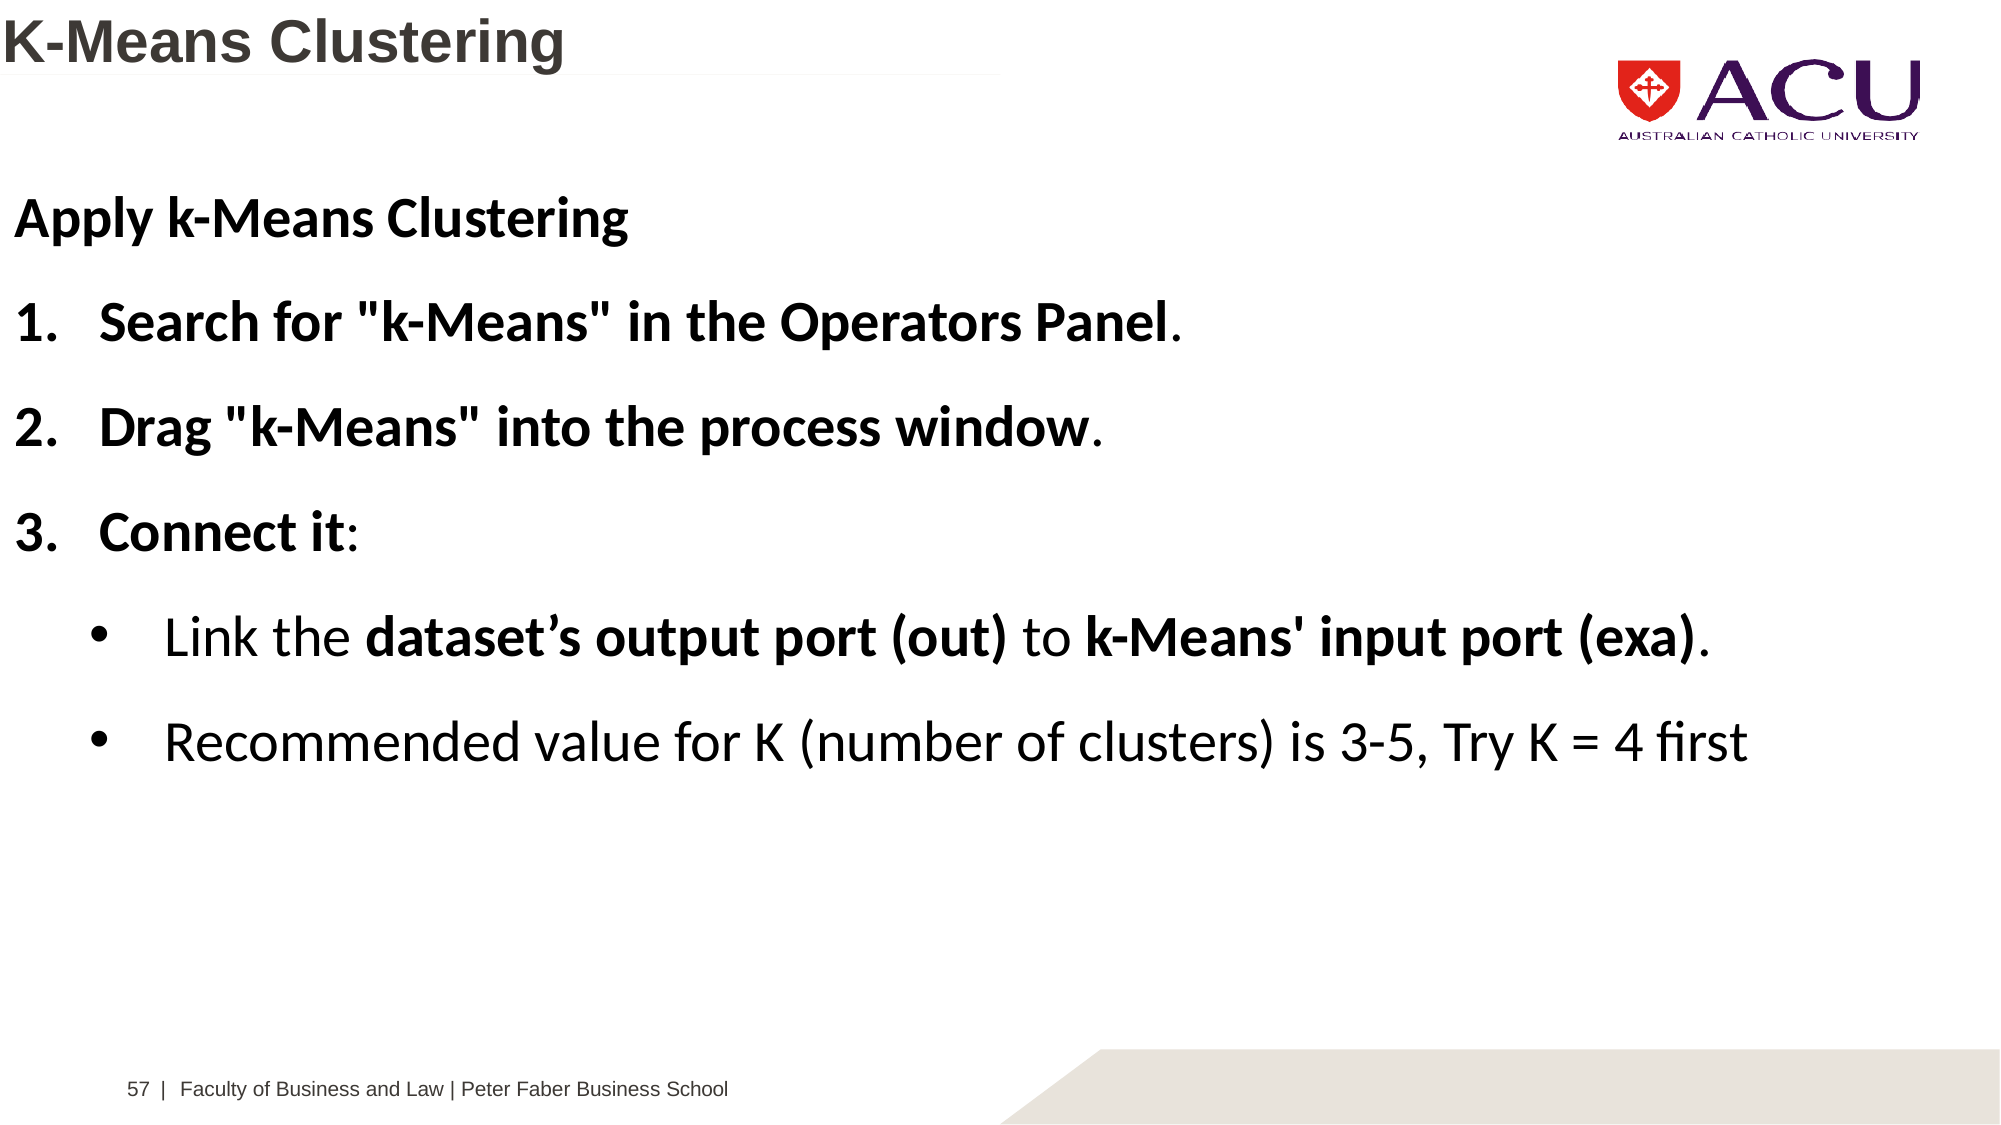

K-Means Clustering
Apply k-Means Clustering
Search for "k-Means" in the Operators Panel.
Drag "k-Means" into the process window.
Connect it:
Link the dataset’s output port (out) to k-Means' input port (exa).
Recommended value for K (number of clusters) is 3-5, Try K = 4 first

57 | Faculty of Business and Law | Peter Faber Business School